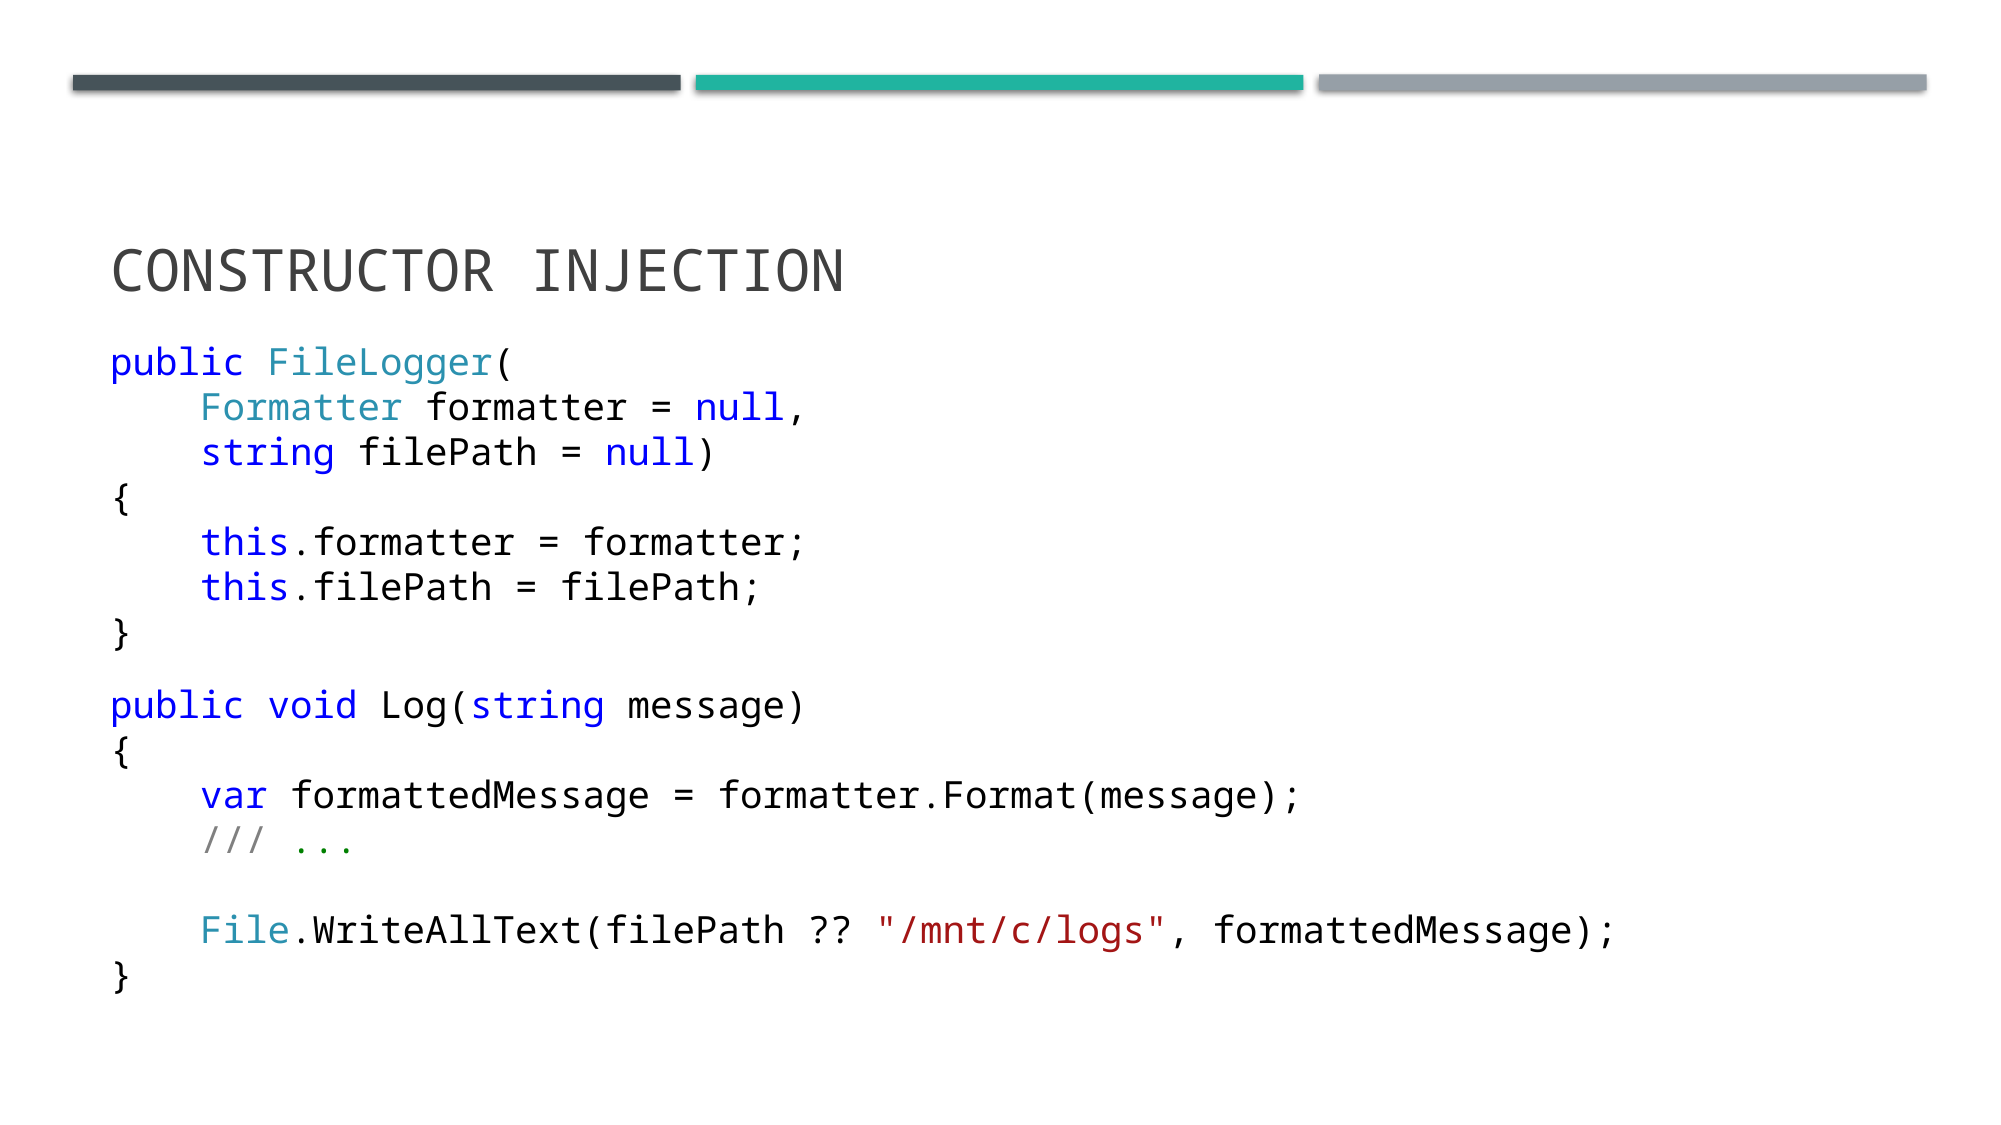

# Constructor injection
public FileLogger(
    Formatter formatter = null,
    string filePath = null)
{
    this.formatter = formatter;
    this.filePath = filePath;
}

public void Log(string message)
{
    var formattedMessage = formatter.Format(message);
    /// ...

    File.WriteAllText(filePath ?? "/mnt/c/logs", formattedMessage);
}